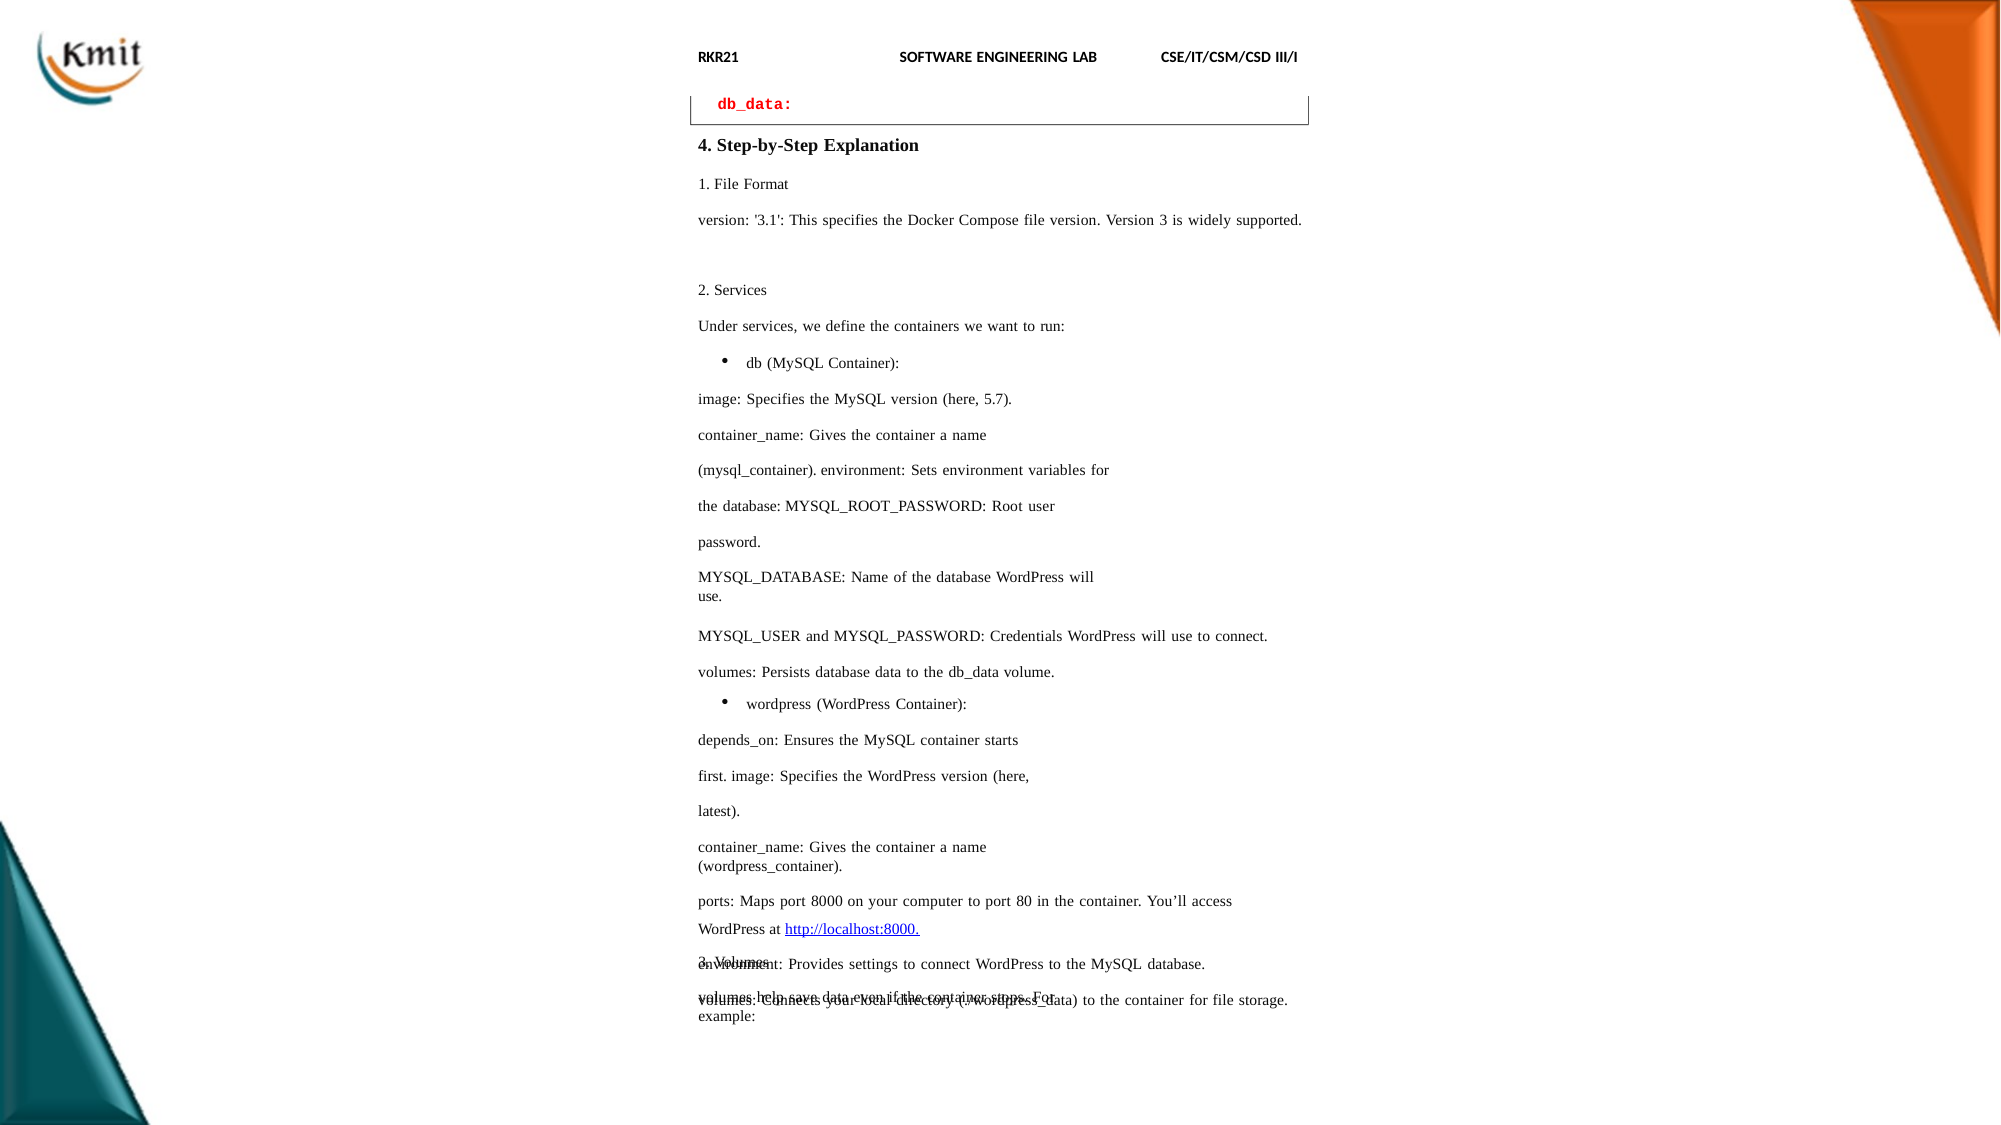

RKR21
SOFTWARE ENGINEERING LAB
CSE/IT/CSM/CSD III/I
db_data:

Step-by-Step Explanation
File Format
version: '3.1': This specifies the Docker Compose file version. Version 3 is widely supported.

Services
Under services, we define the containers we want to run:

db (MySQL Container):
image: Specifies the MySQL version (here, 5.7). container_name: Gives the container a name (mysql_container). environment: Sets environment variables for the database: MYSQL_ROOT_PASSWORD: Root user password.
MYSQL_DATABASE: Name of the database WordPress will use.
MYSQL_USER and MYSQL_PASSWORD: Credentials WordPress will use to connect. volumes: Persists database data to the db_data volume.
wordpress (WordPress Container):
depends_on: Ensures the MySQL container starts first. image: Specifies the WordPress version (here, latest).
container_name: Gives the container a name (wordpress_container).
ports: Maps port 8000 on your computer to port 80 in the container. You’ll access WordPress at http://localhost:8000.
environment: Provides settings to connect WordPress to the MySQL database.
volumes: Connects your local directory (./wordpress_data) to the container for file storage.
402
3. Volumes
volumes help save data even if the container stops. For example: